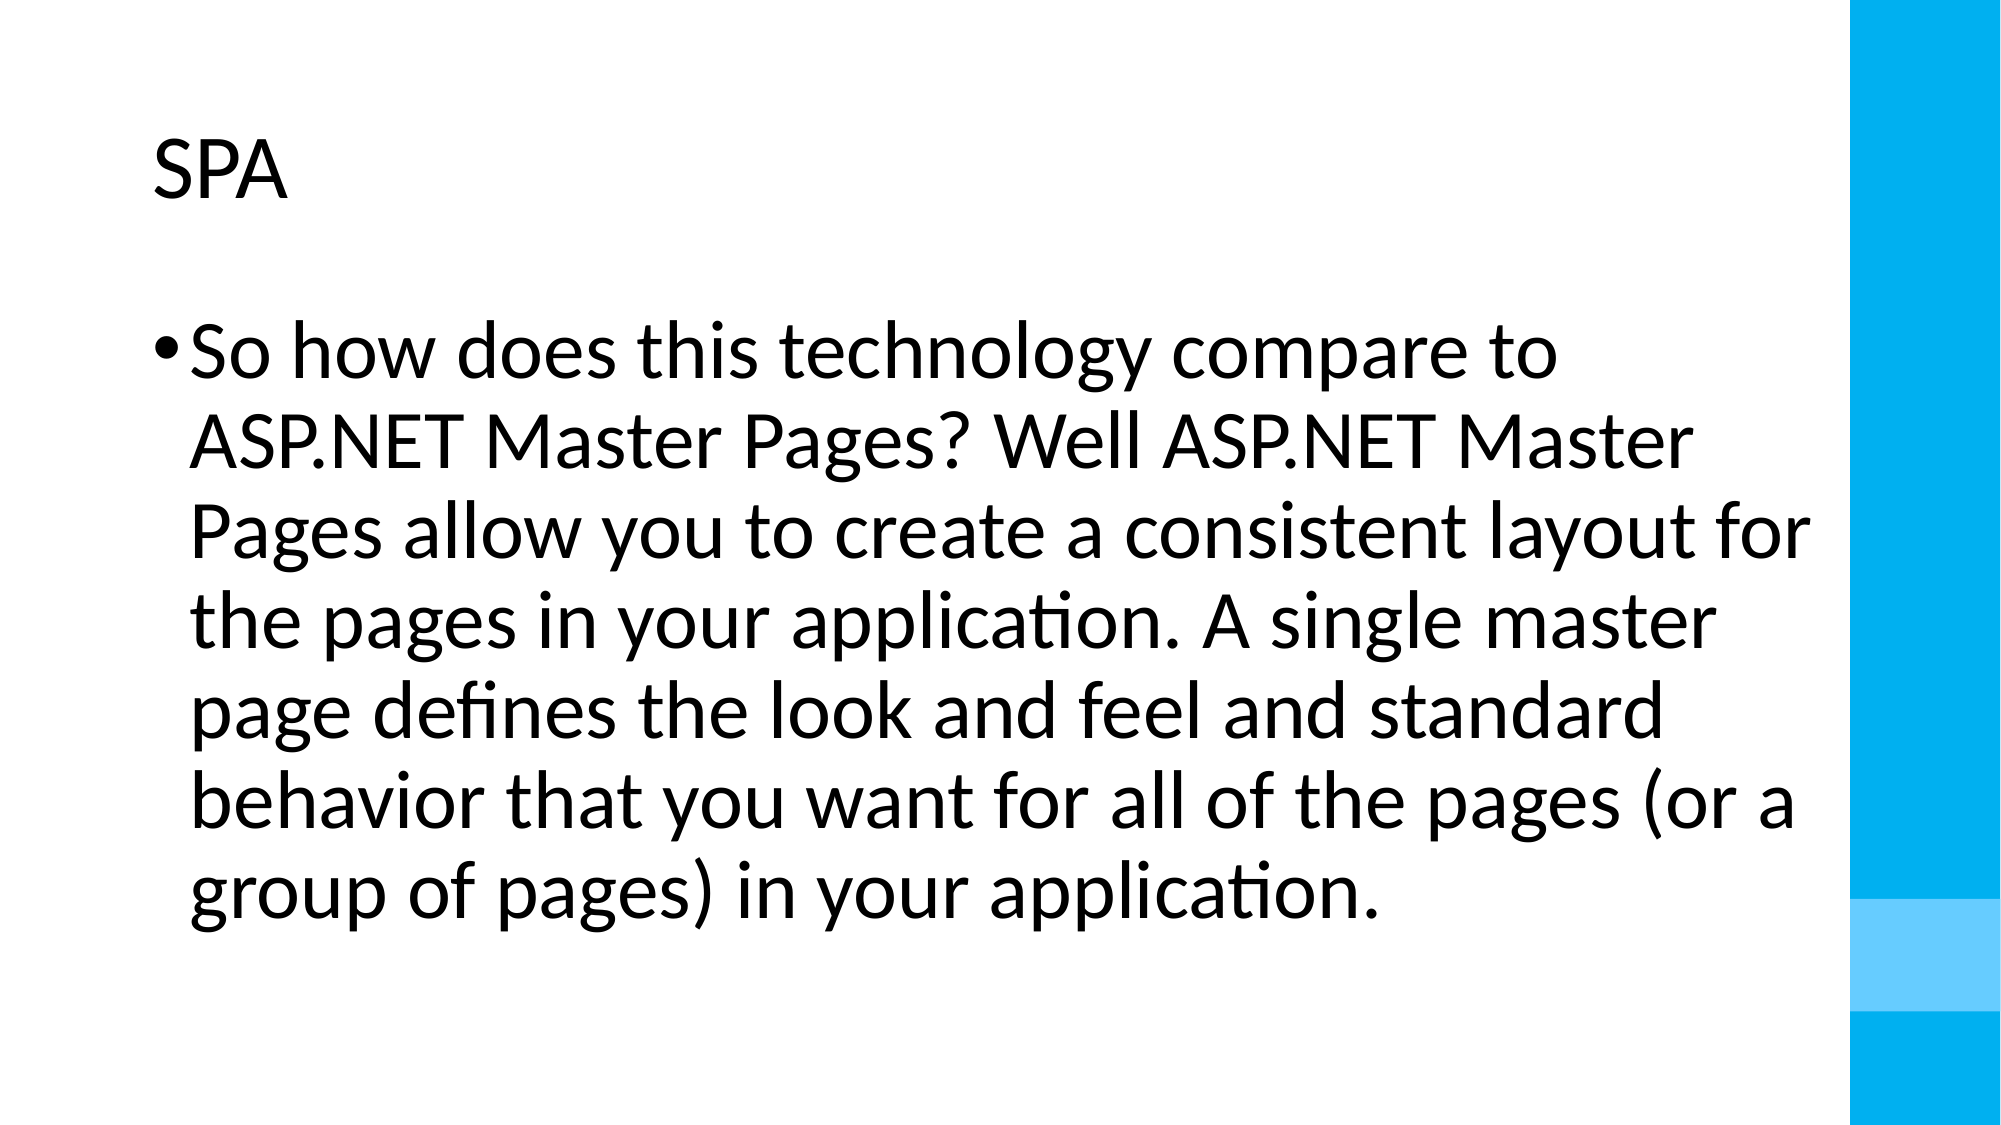

# SPA
So how does this technology compare to ASP.NET Master Pages? Well ASP.NET Master Pages allow you to create a consistent layout for the pages in your application. A single master page defines the look and feel and standard behavior that you want for all of the pages (or a group of pages) in your application.